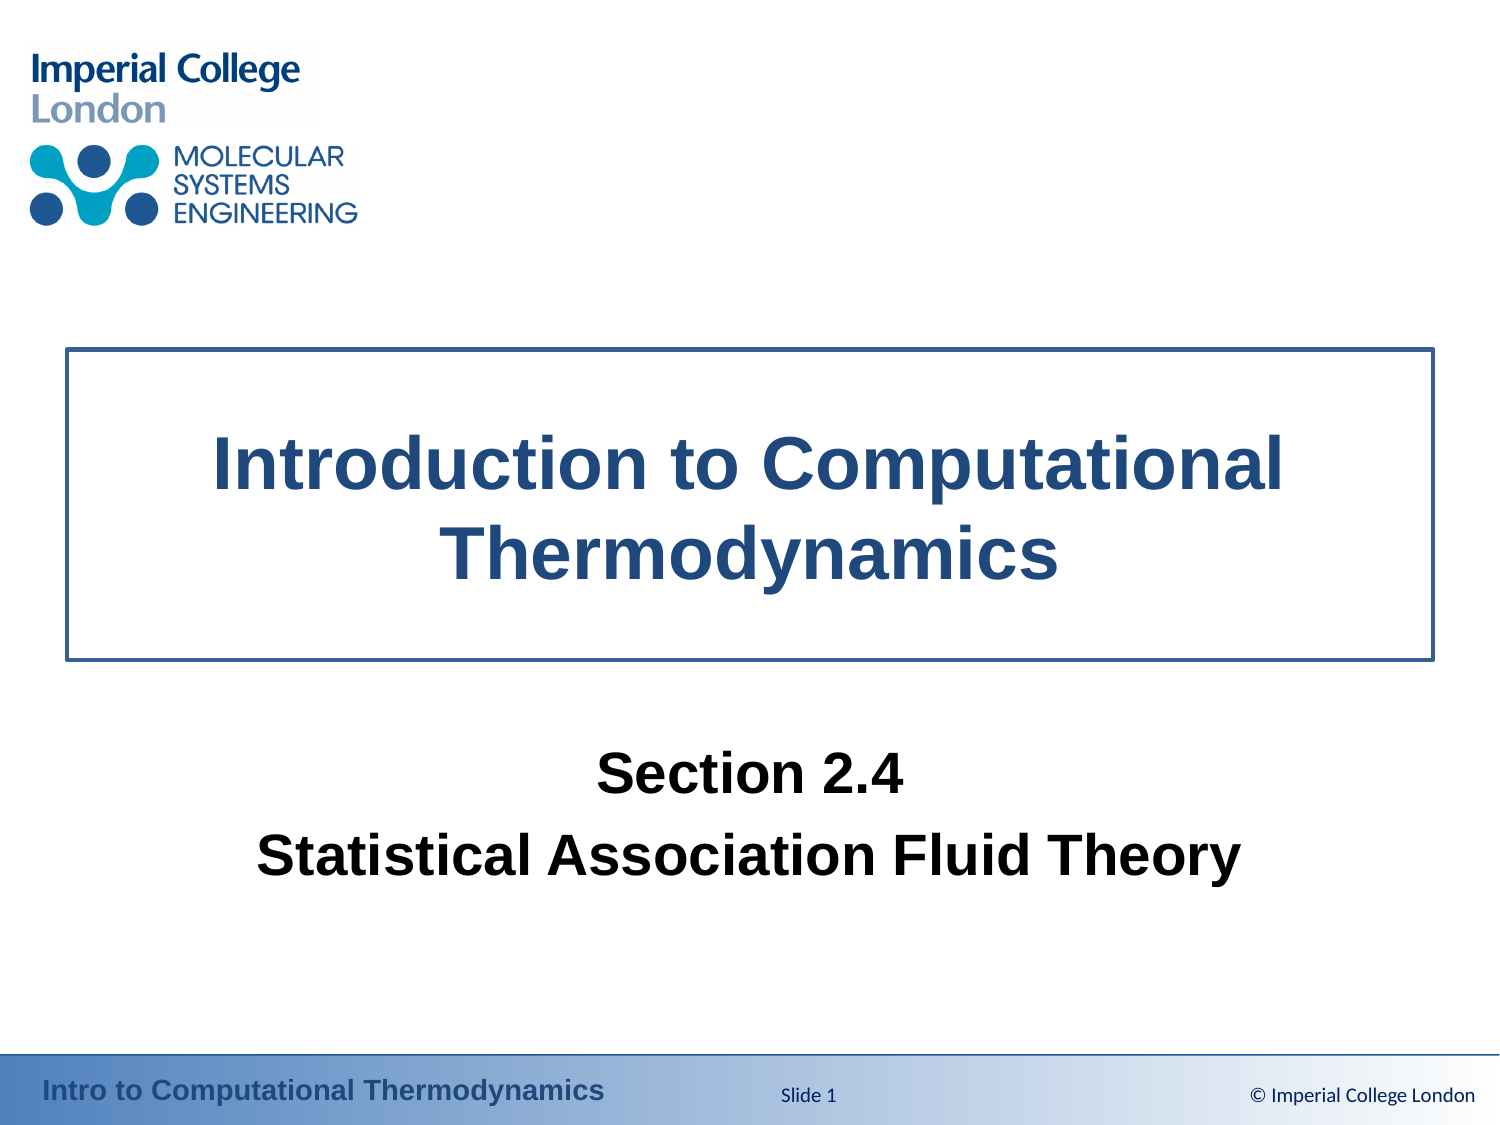

# Introduction to Computational Thermodynamics
Section 2.4
Statistical Association Fluid Theory

Slide 1
© Imperial College London